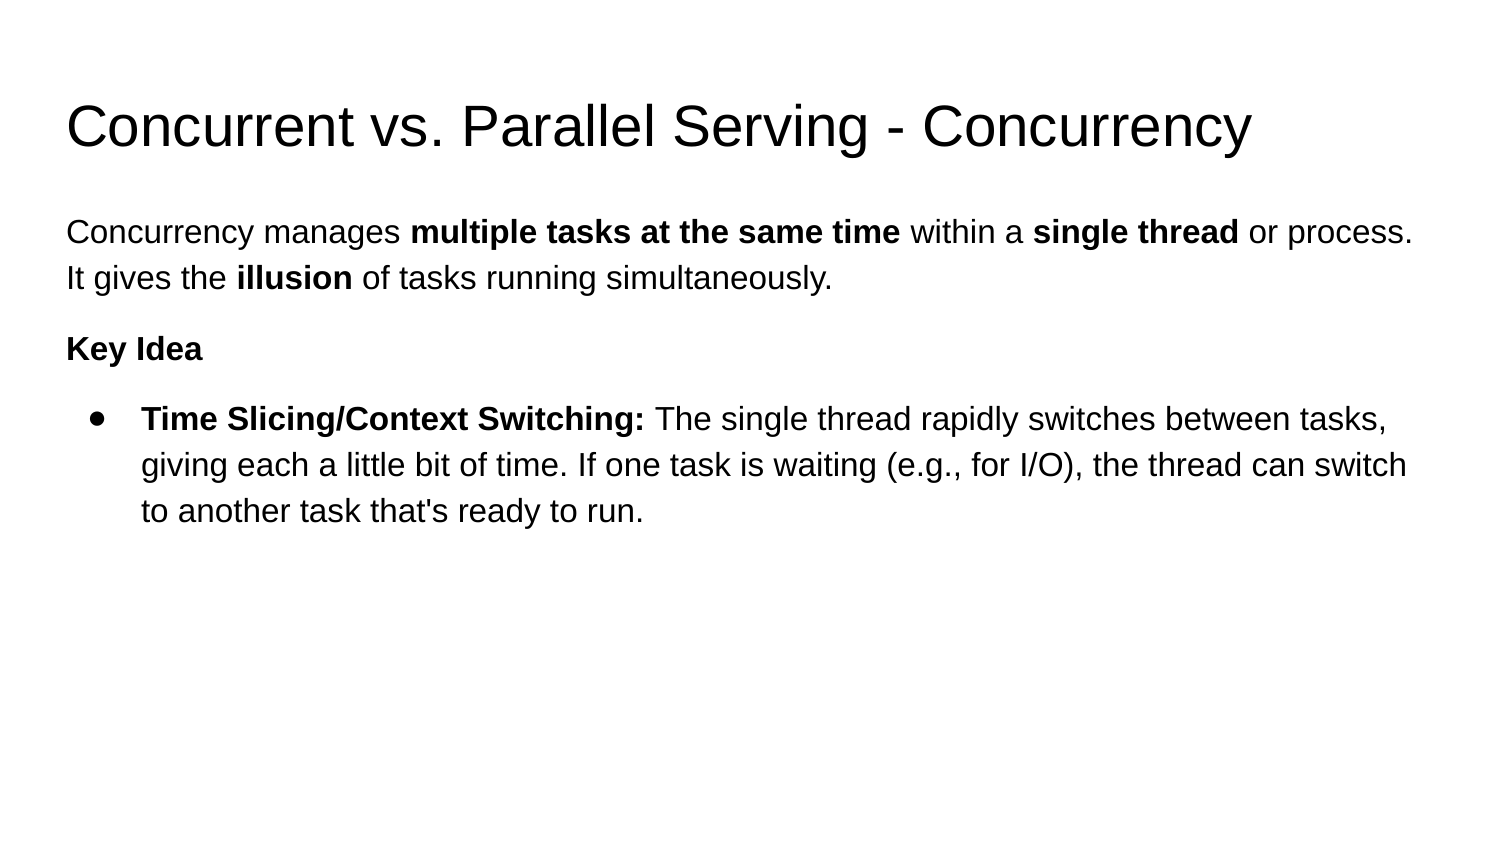

# Concurrent vs. Parallel Serving - Concurrency
Concurrency manages multiple tasks at the same time within a single thread or process. It gives the illusion of tasks running simultaneously.
Key Idea
Time Slicing/Context Switching: The single thread rapidly switches between tasks, giving each a little bit of time. If one task is waiting (e.g., for I/O), the thread can switch to another task that's ready to run.